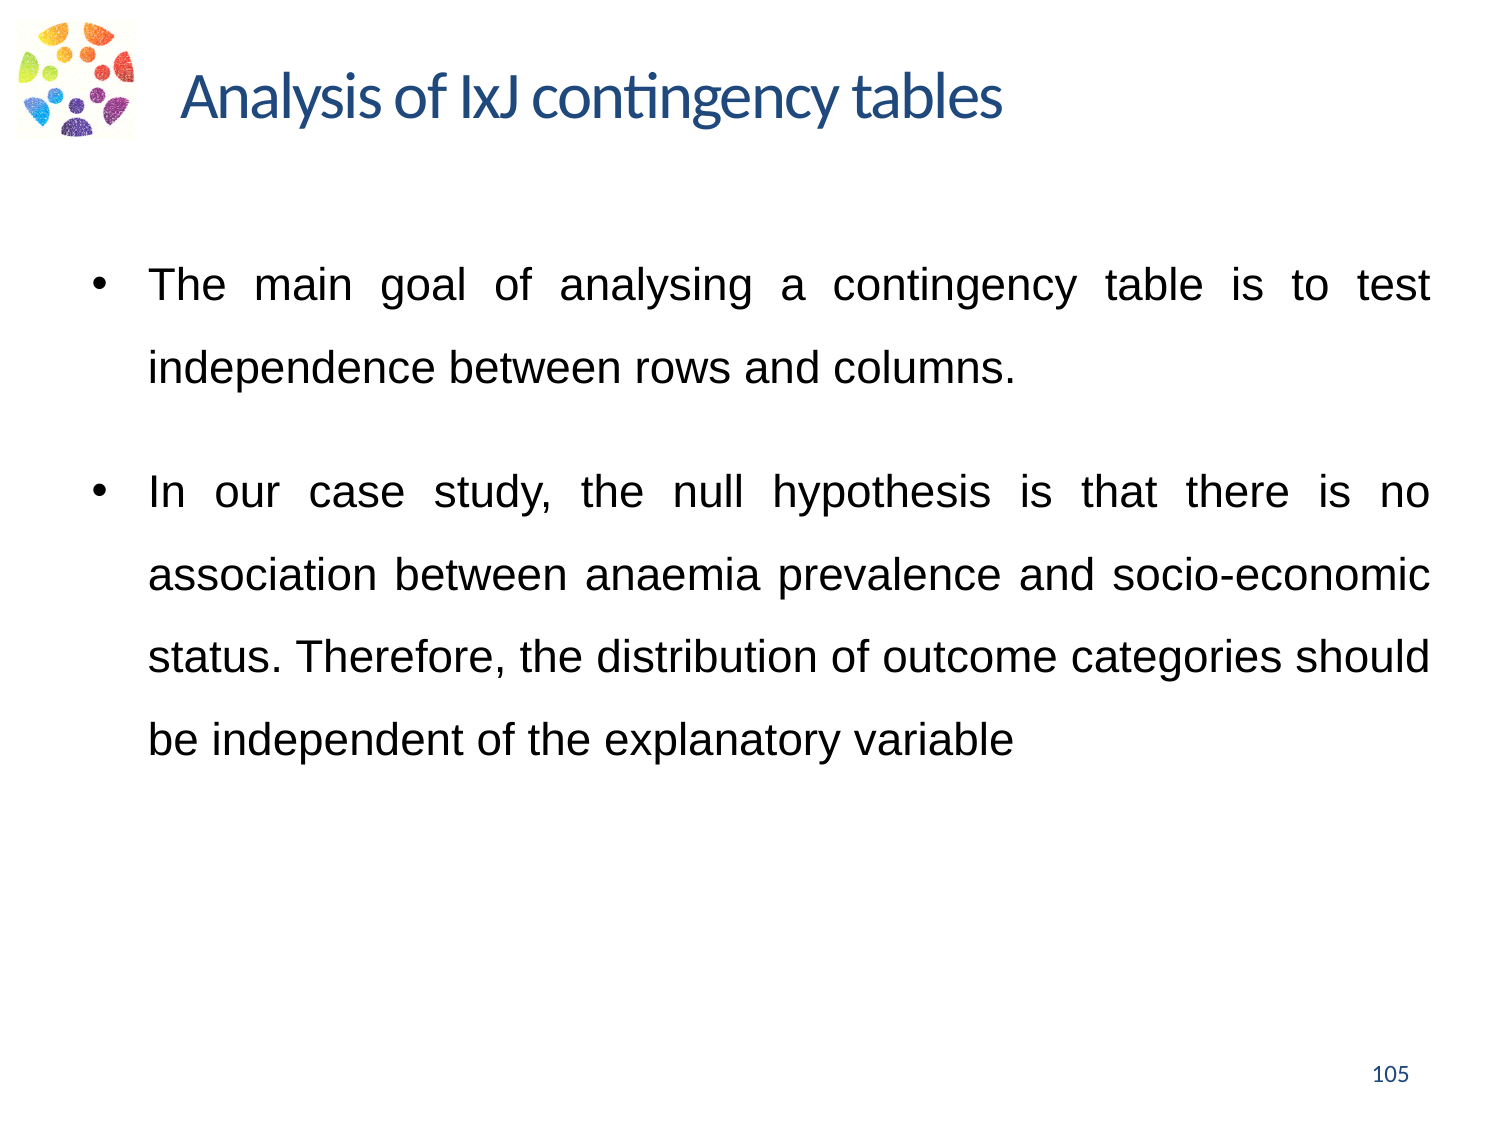

Analysis of IxJ contingency tables
The main goal of analysing a contingency table is to test independence between rows and columns.

In our case study, the null hypothesis is that there is no association between anaemia prevalence and socio-economic status. Therefore, the distribution of outcome categories should be independent of the explanatory variable

105